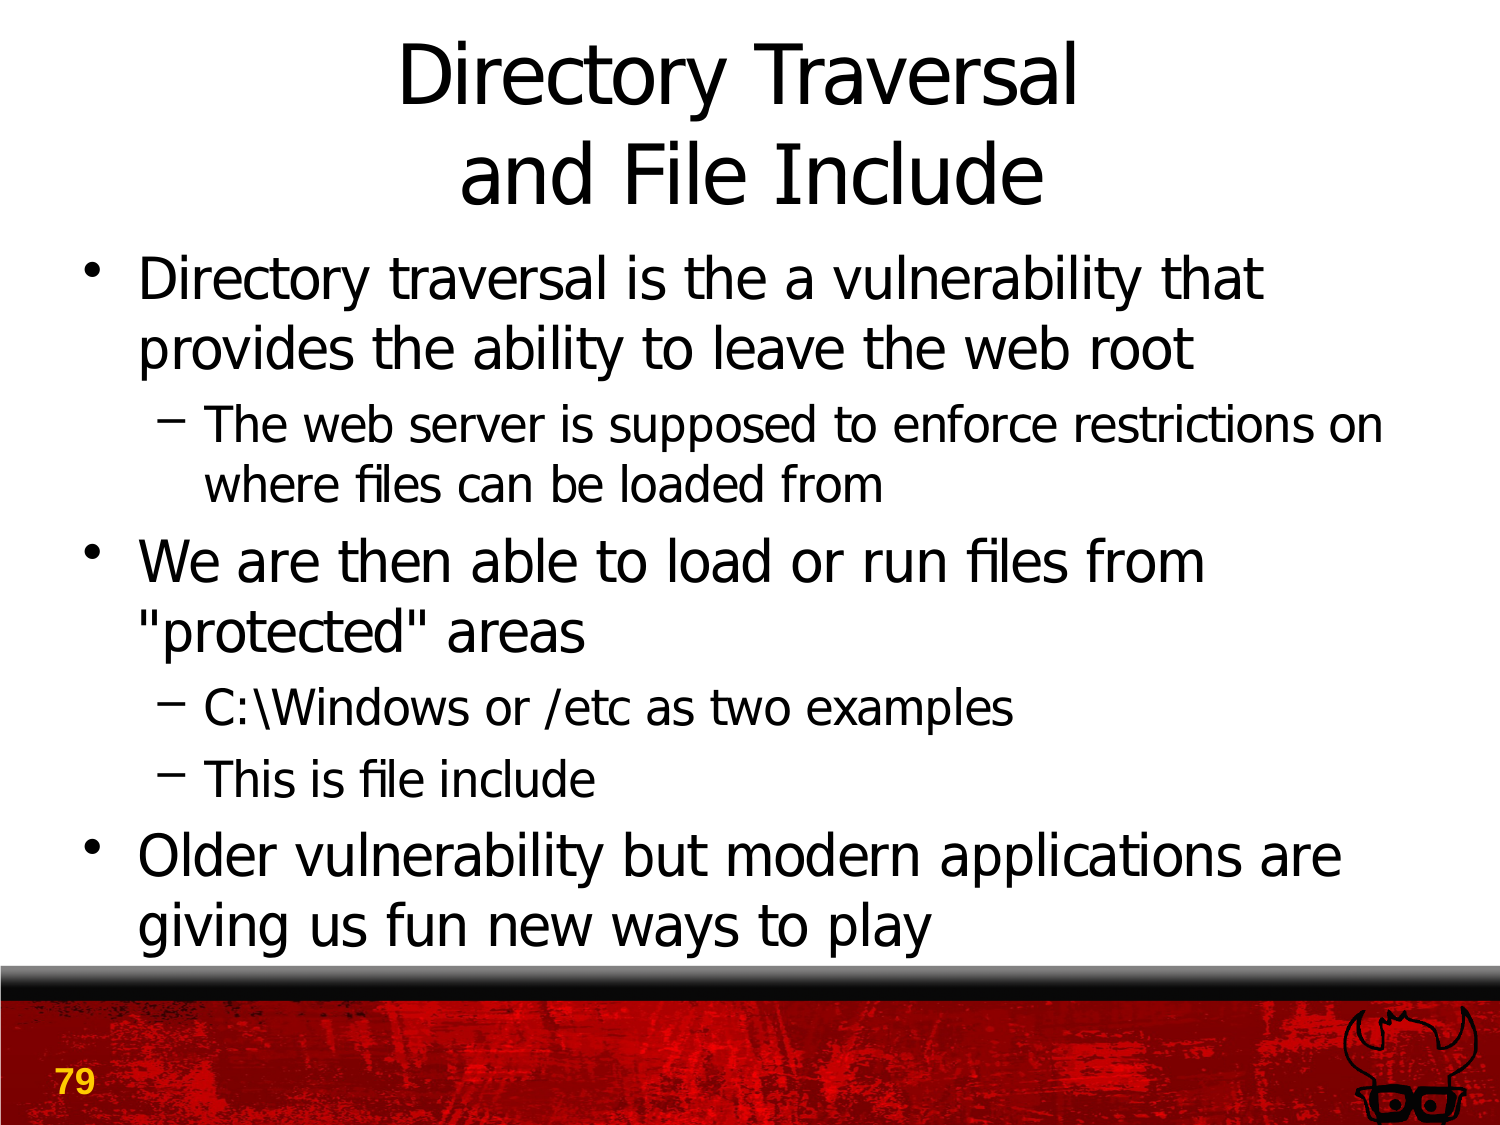

# Directory Traversal and File Include
Directory traversal is the a vulnerability that provides the ability to leave the web root
The web server is supposed to enforce restrictions on where files can be loaded from
We are then able to load or run files from "protected" areas
C:\Windows or /etc as two examples
This is file include
Older vulnerability but modern applications are giving us fun new ways to play